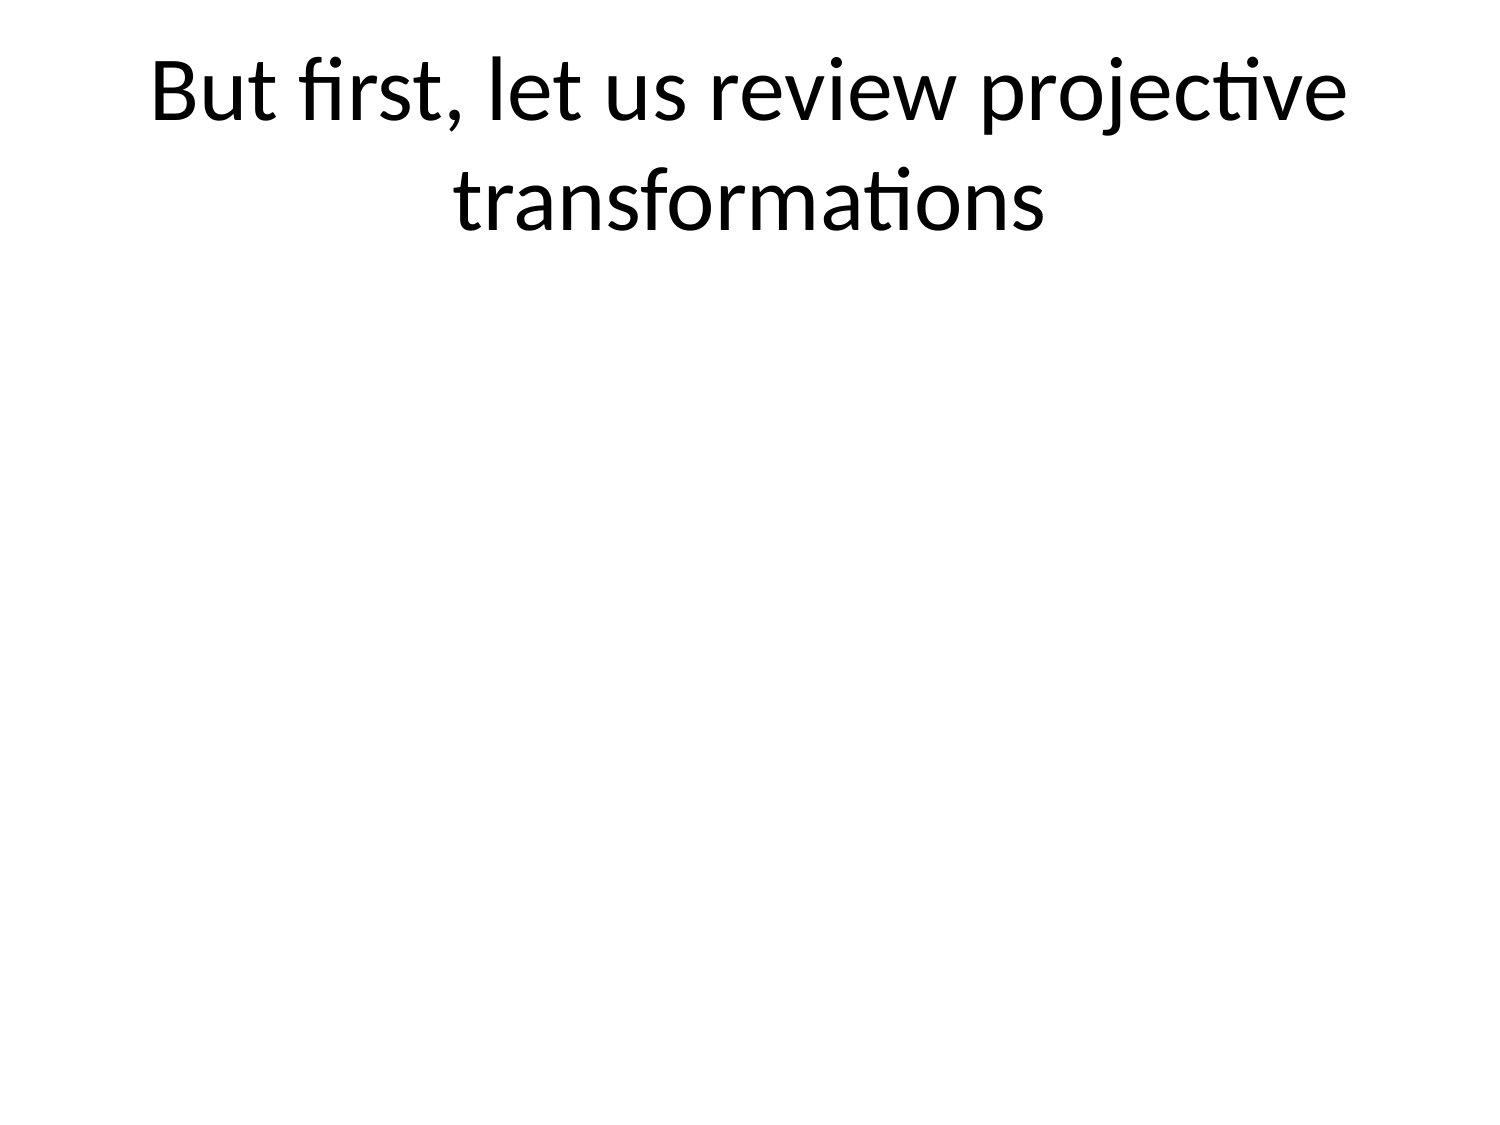

# But first, let us review projective transformations